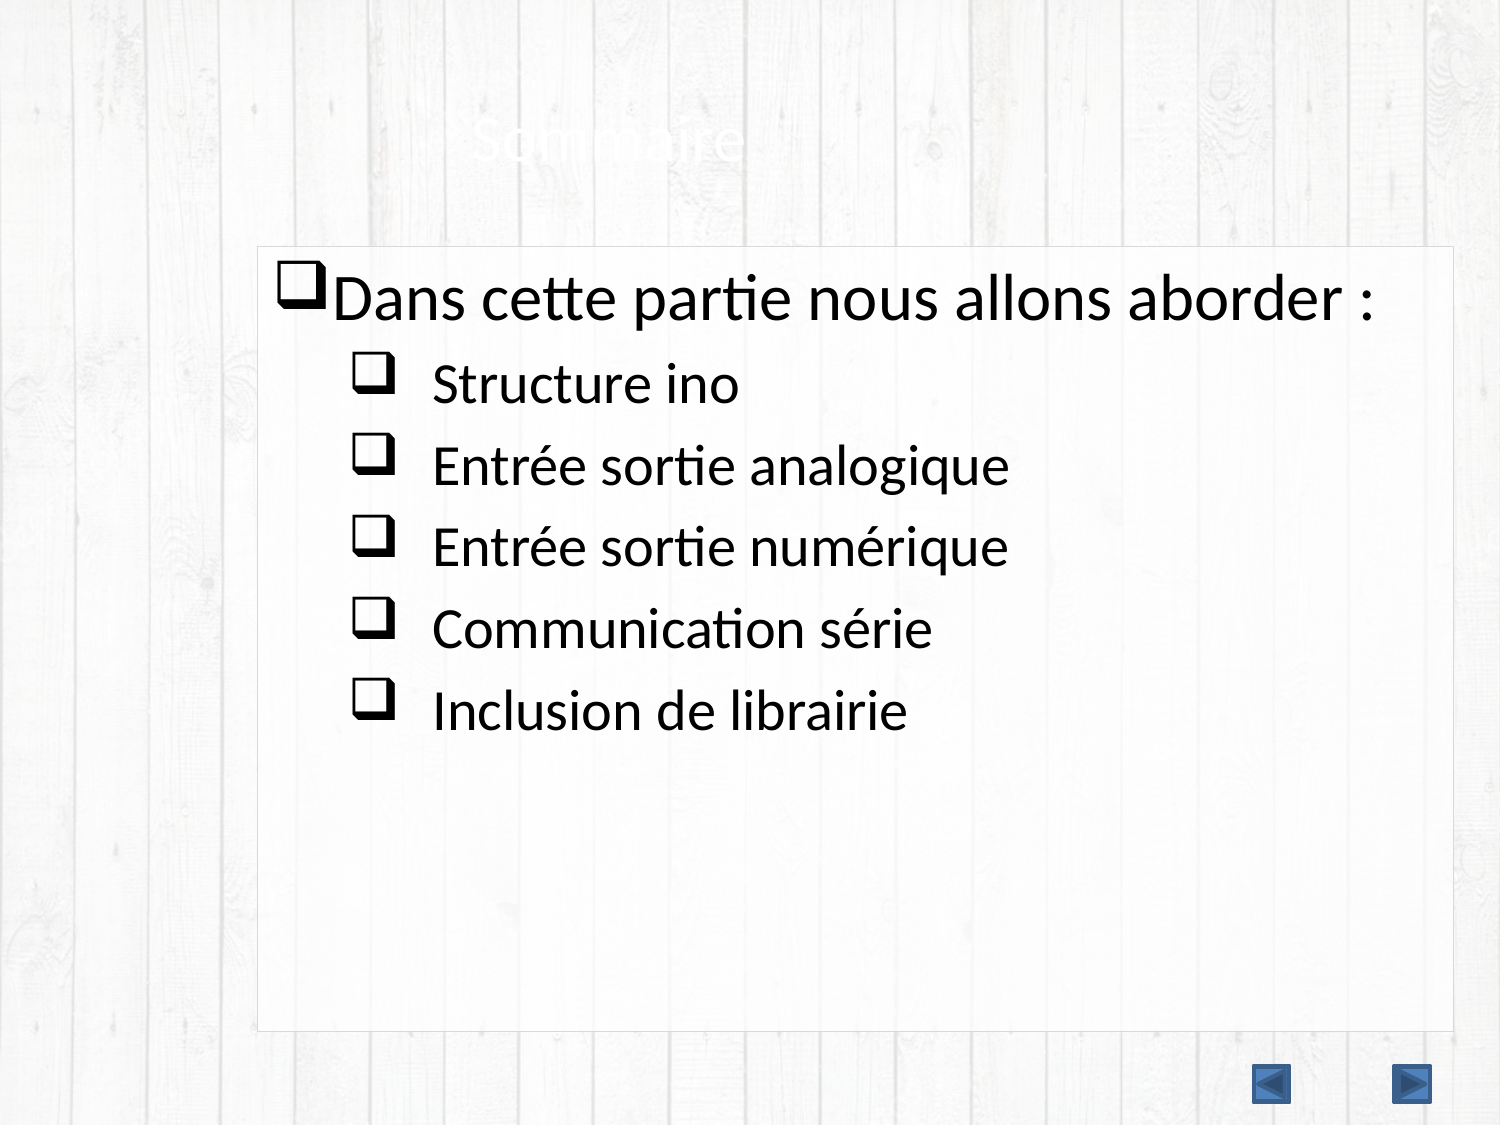

# Sommaire
Dans cette partie nous allons aborder :
Structure ino
Entrée sortie analogique
Entrée sortie numérique
Communication série
Inclusion de librairie